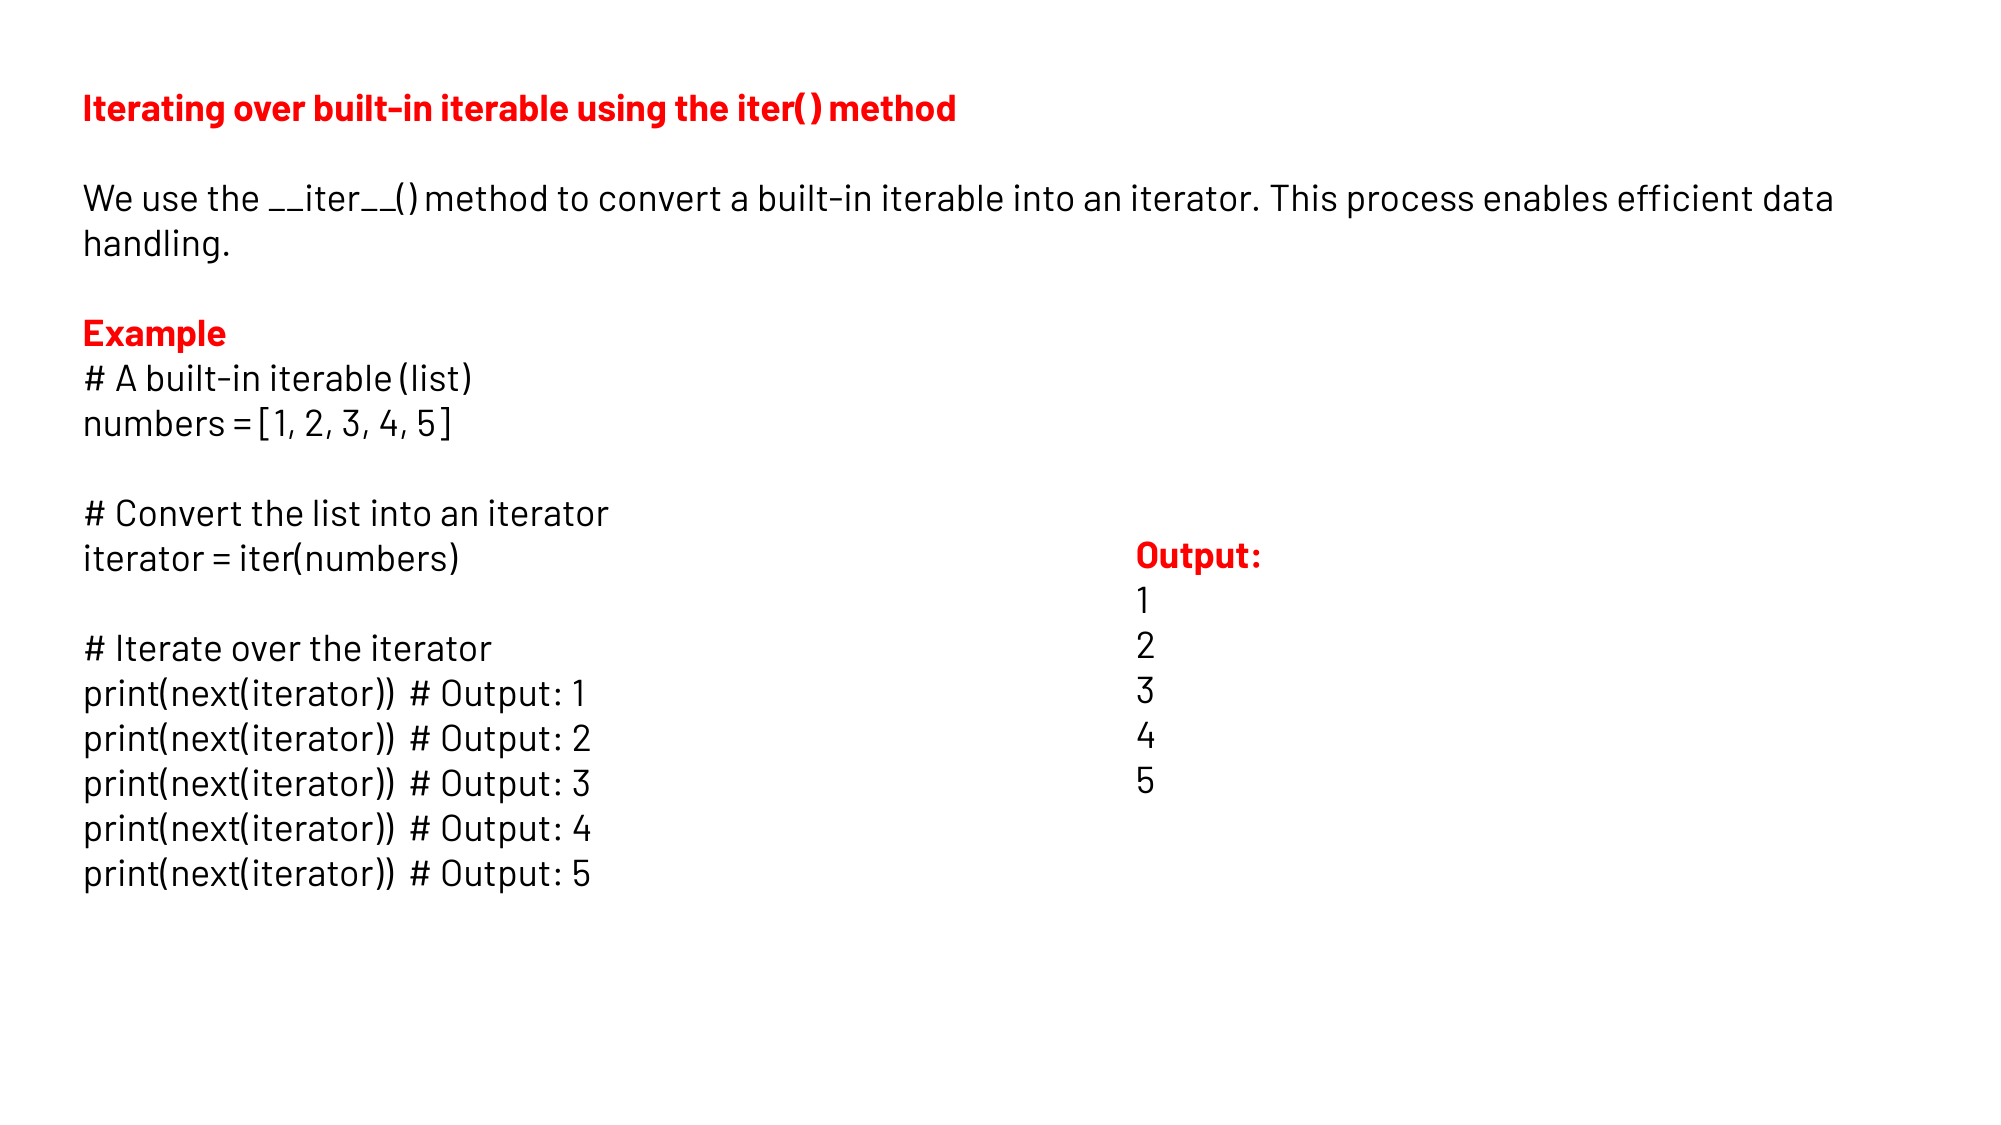

Iterating over built-in iterable using the iter() method

We use the __iter__() method to convert a built-in iterable into an iterator. This process enables efficient data handling.

Example
# A built-in iterable (list)
numbers = [1, 2, 3, 4, 5]

# Convert the list into an iterator
iterator = iter(numbers)

# Iterate over the iterator
print(next(iterator))  # Output: 1
print(next(iterator))  # Output: 2
print(next(iterator))  # Output: 3
print(next(iterator))  # Output: 4
print(next(iterator))  # Output: 5
Output:
1
2
3
4
5